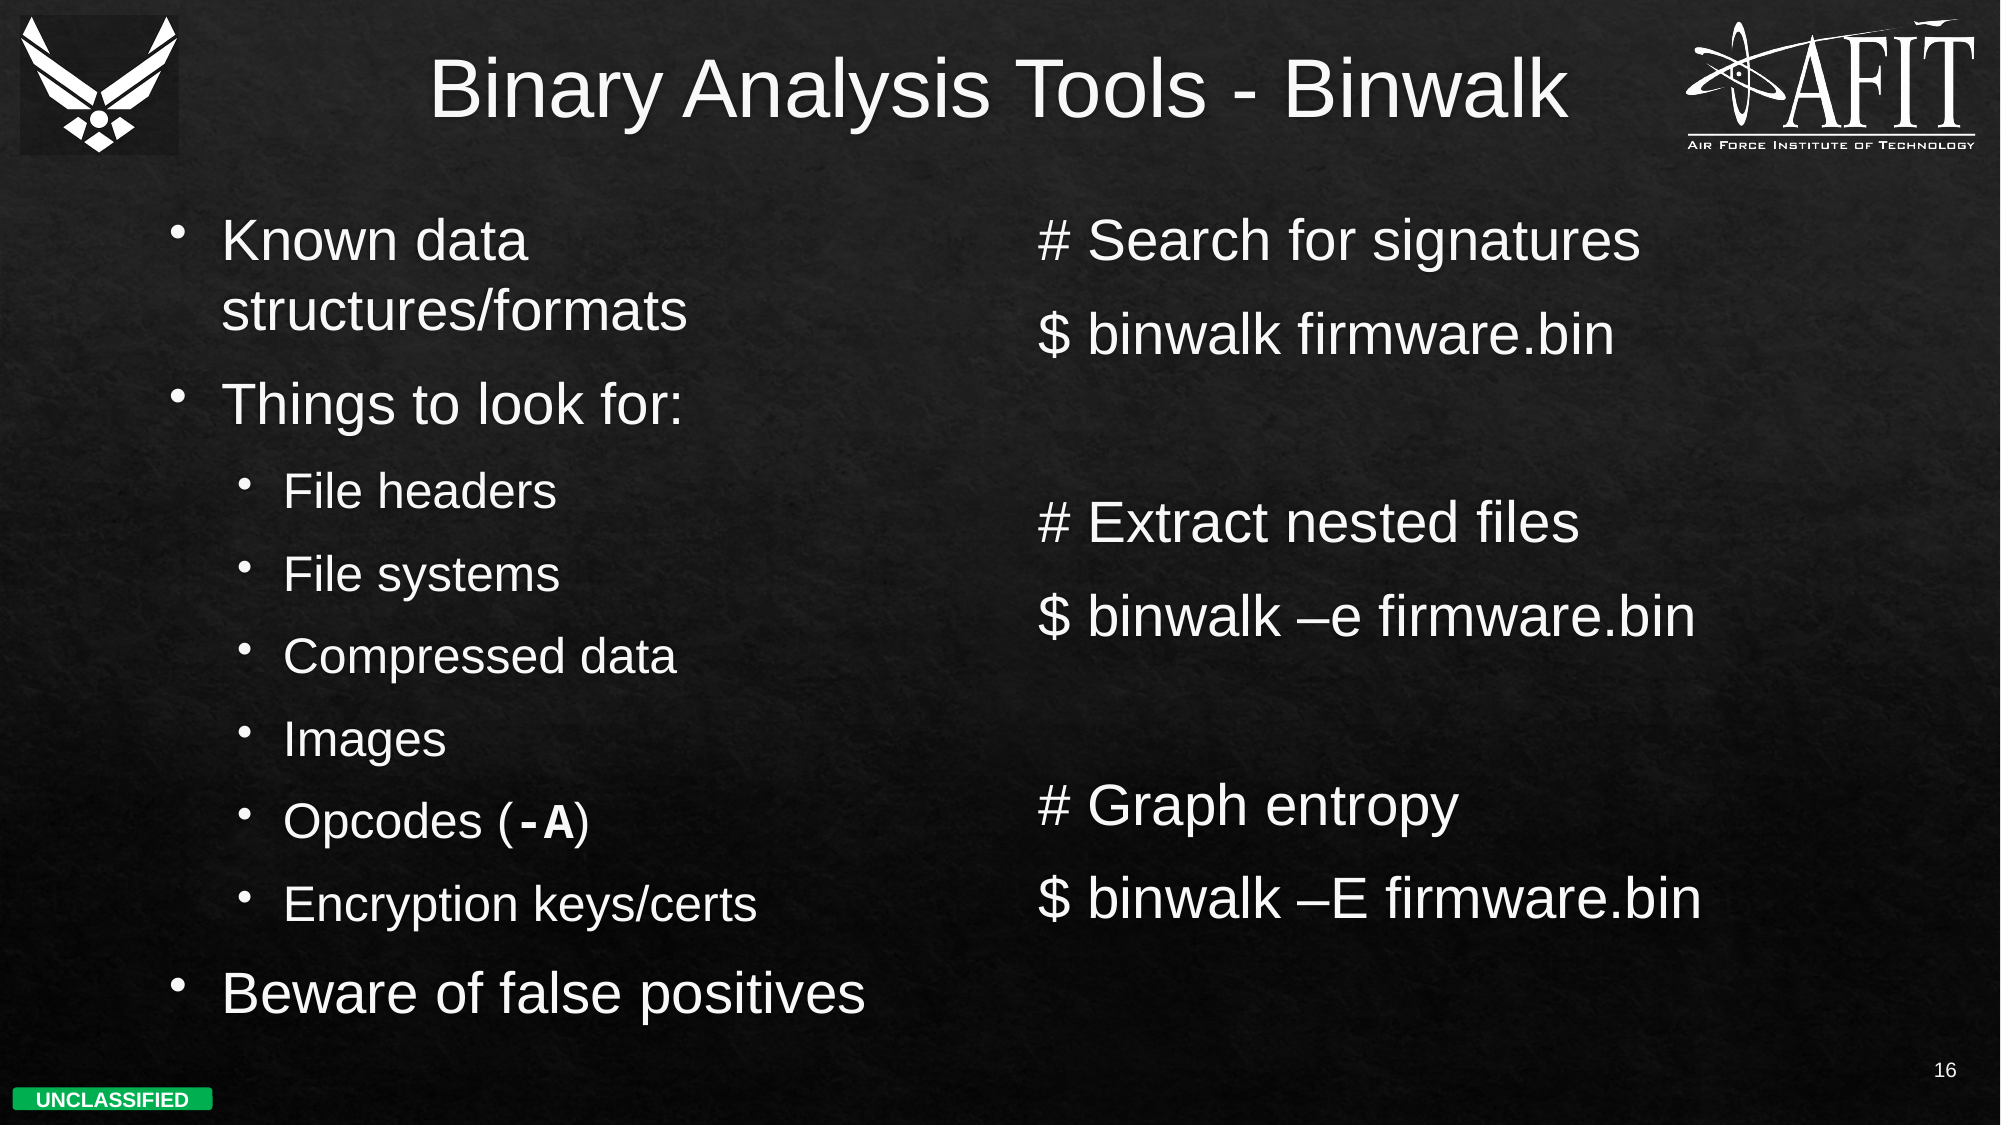

# Binary Analysis Tools - Binwalk
Known data structures/formats
Things to look for:
File headers
File systems
Compressed data
Images
Opcodes (-A)
Encryption keys/certs
Beware of false positives
# Search for signatures
$ binwalk firmware.bin

# Extract nested files
$ binwalk –e firmware.bin

# Graph entropy
$ binwalk –E firmware.bin
16